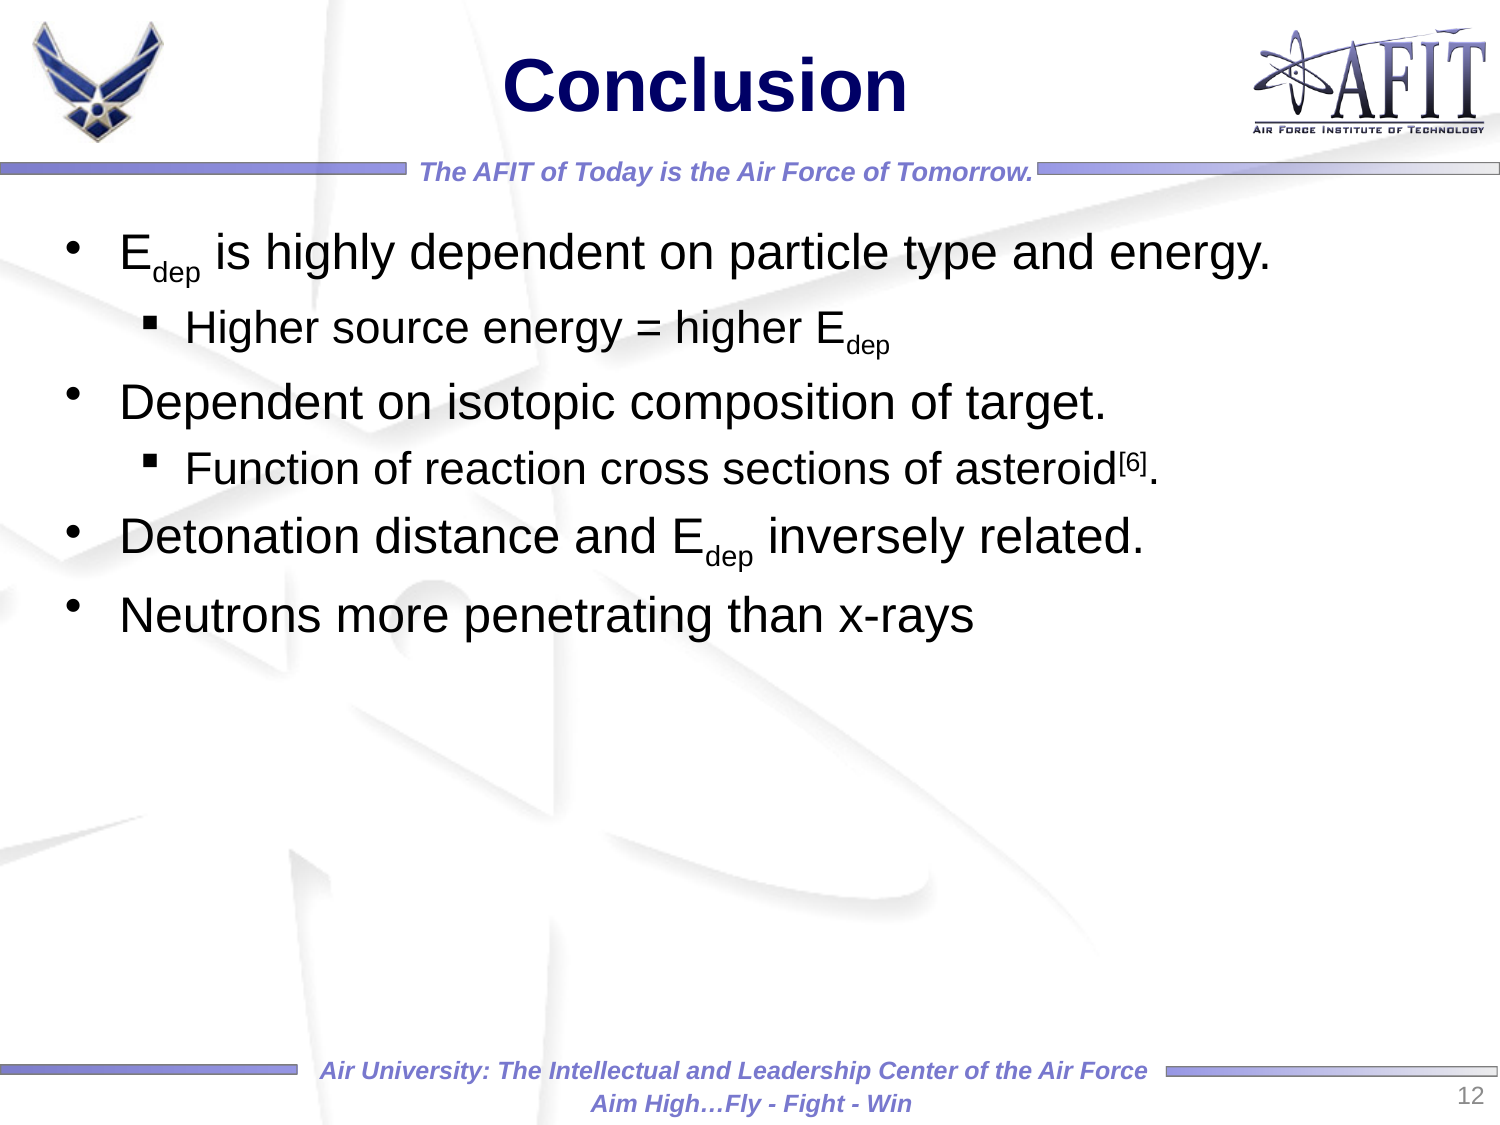

# Conclusion
Edep is highly dependent on particle type and energy.
Higher source energy = higher Edep
Dependent on isotopic composition of target.
Function of reaction cross sections of asteroid[6].
Detonation distance and Edep inversely related.
Neutrons more penetrating than x-rays
12